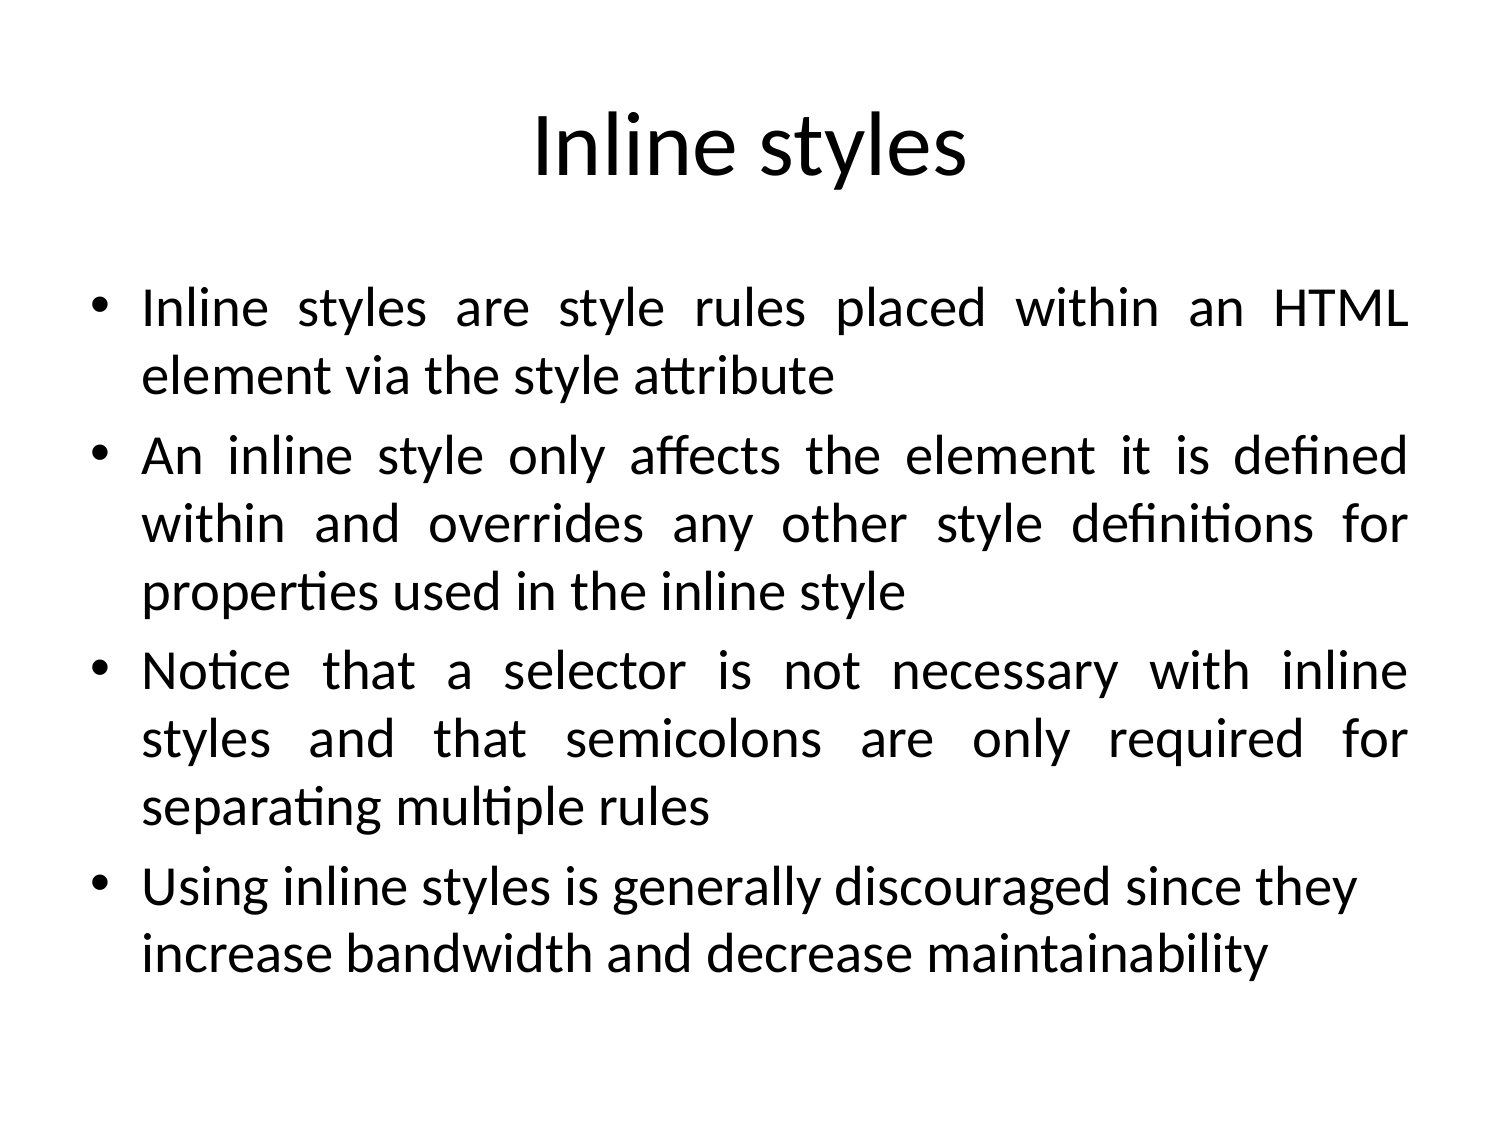

# Inline styles
Inline styles are style rules placed within an HTML element via the style attribute
An inline style only affects the element it is defined within and overrides any other style definitions for properties used in the inline style
Notice that a selector is not necessary with inline styles and that semicolons are only required for separating multiple rules
Using inline styles is generally discouraged since they increase bandwidth and decrease maintainability